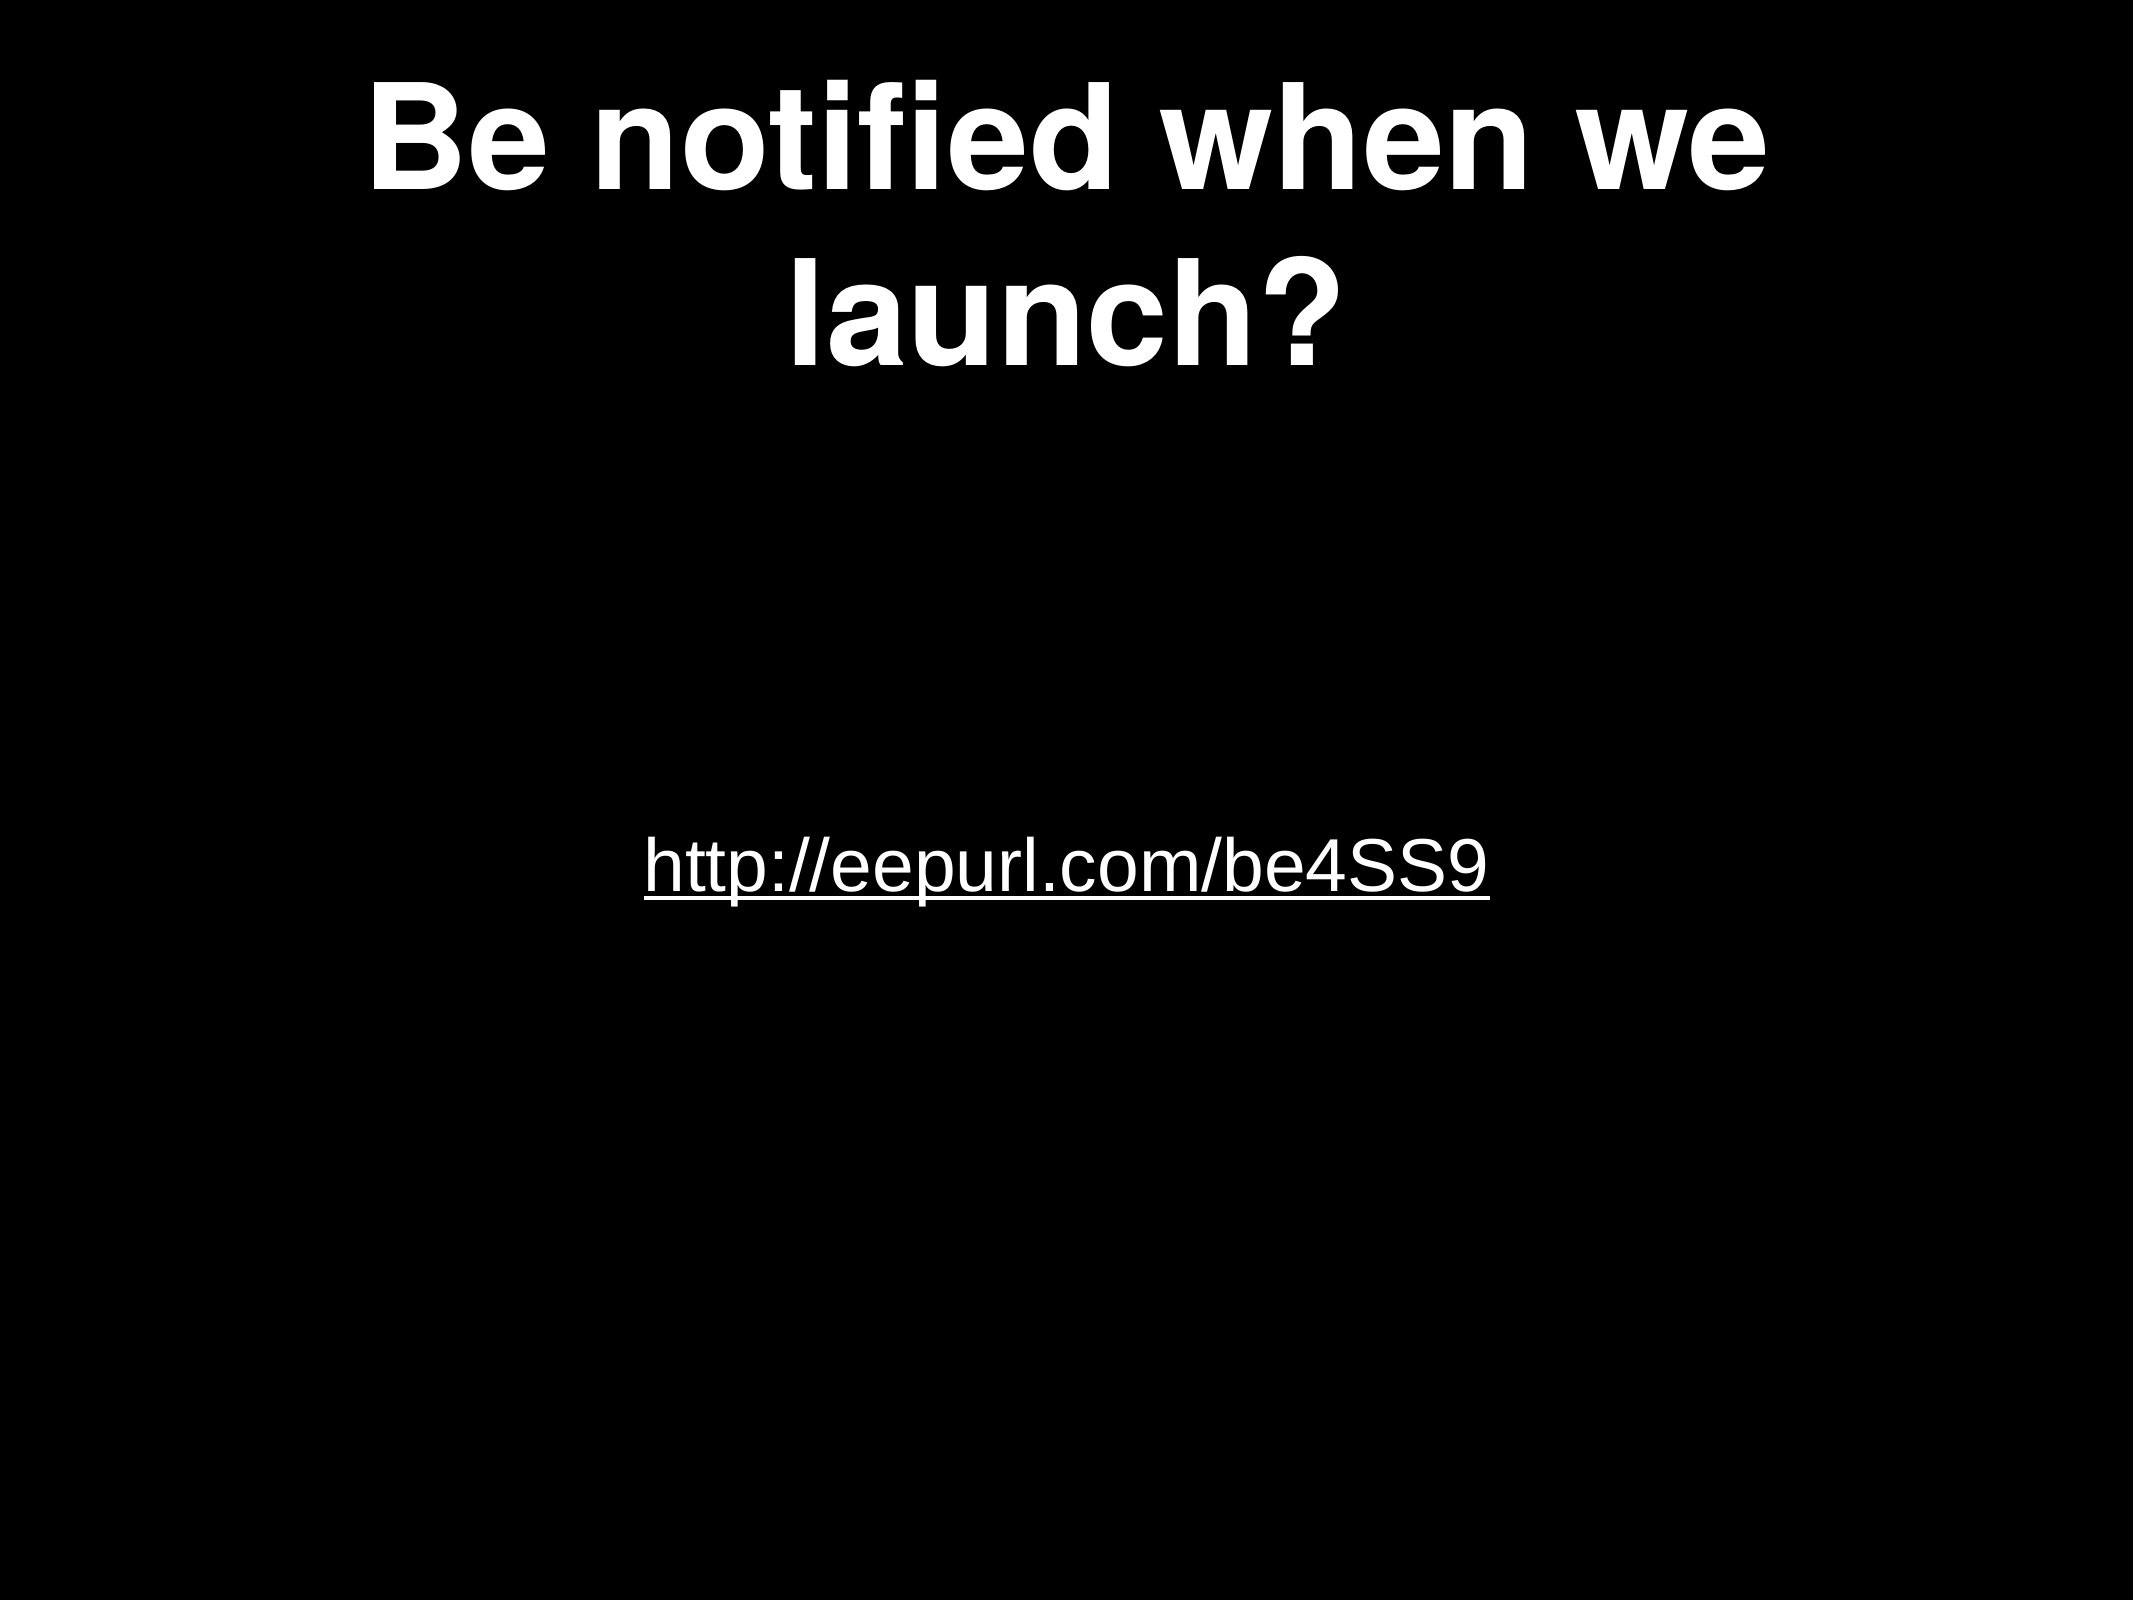

# Be notified when we launch?
http://eepurl.com/be4SS9